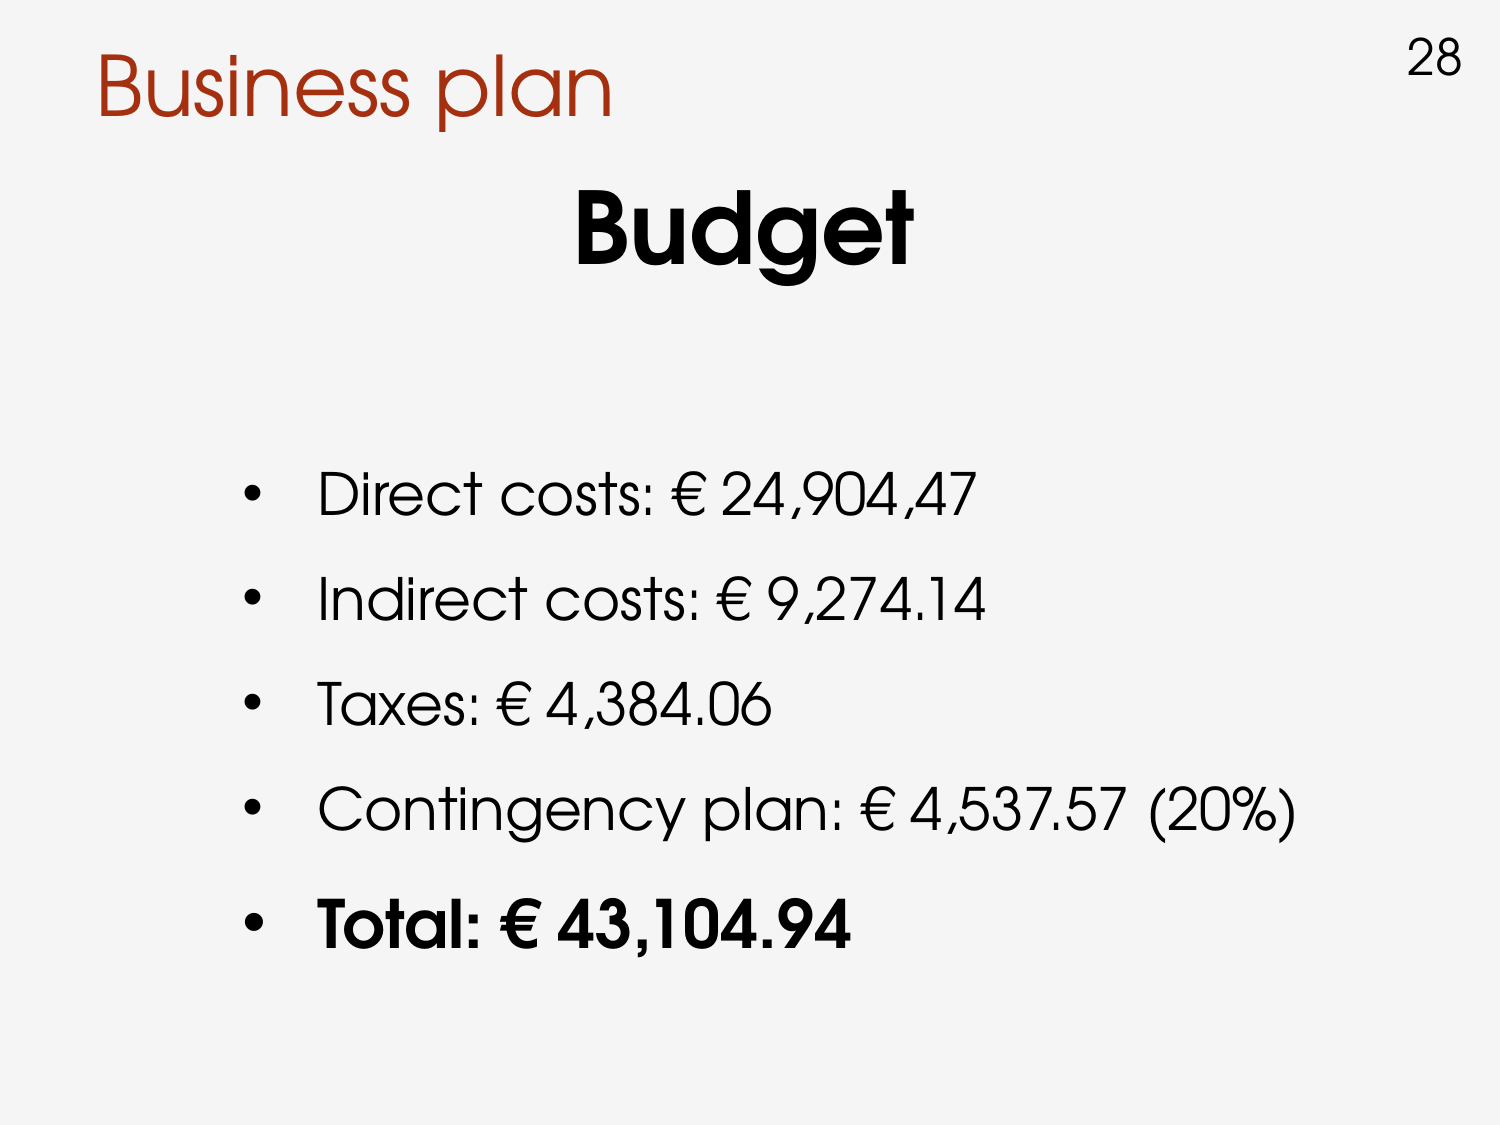

Business plan
28
Budget
Direct costs: € 24,904,47
Indirect costs: € 9,274.14
Taxes: € 4,384.06
Contingency plan: € 4,537.57 (20%)
Total: € 43,104.94